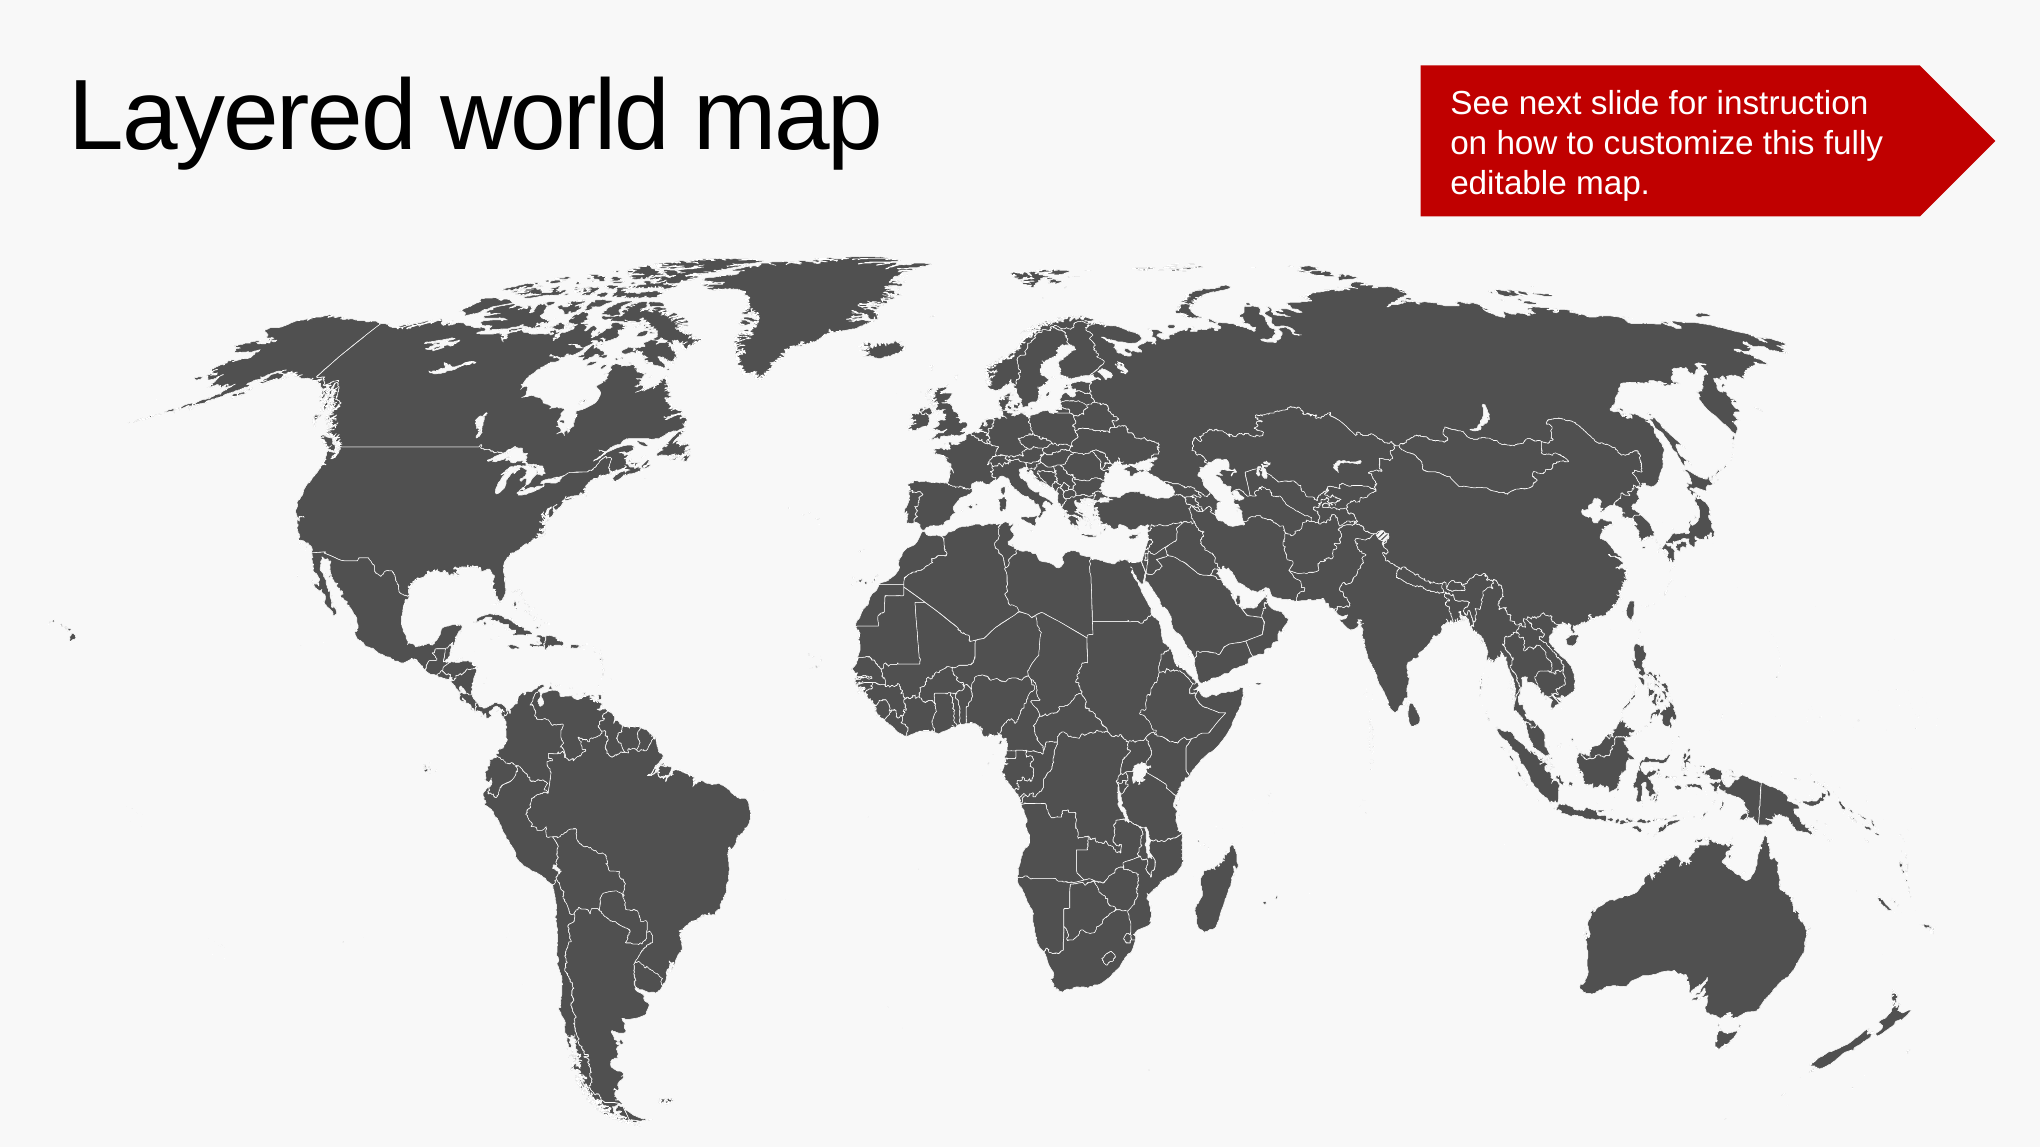

# Layered world map
See next slide for instruction
on how to customize this fully editable map.